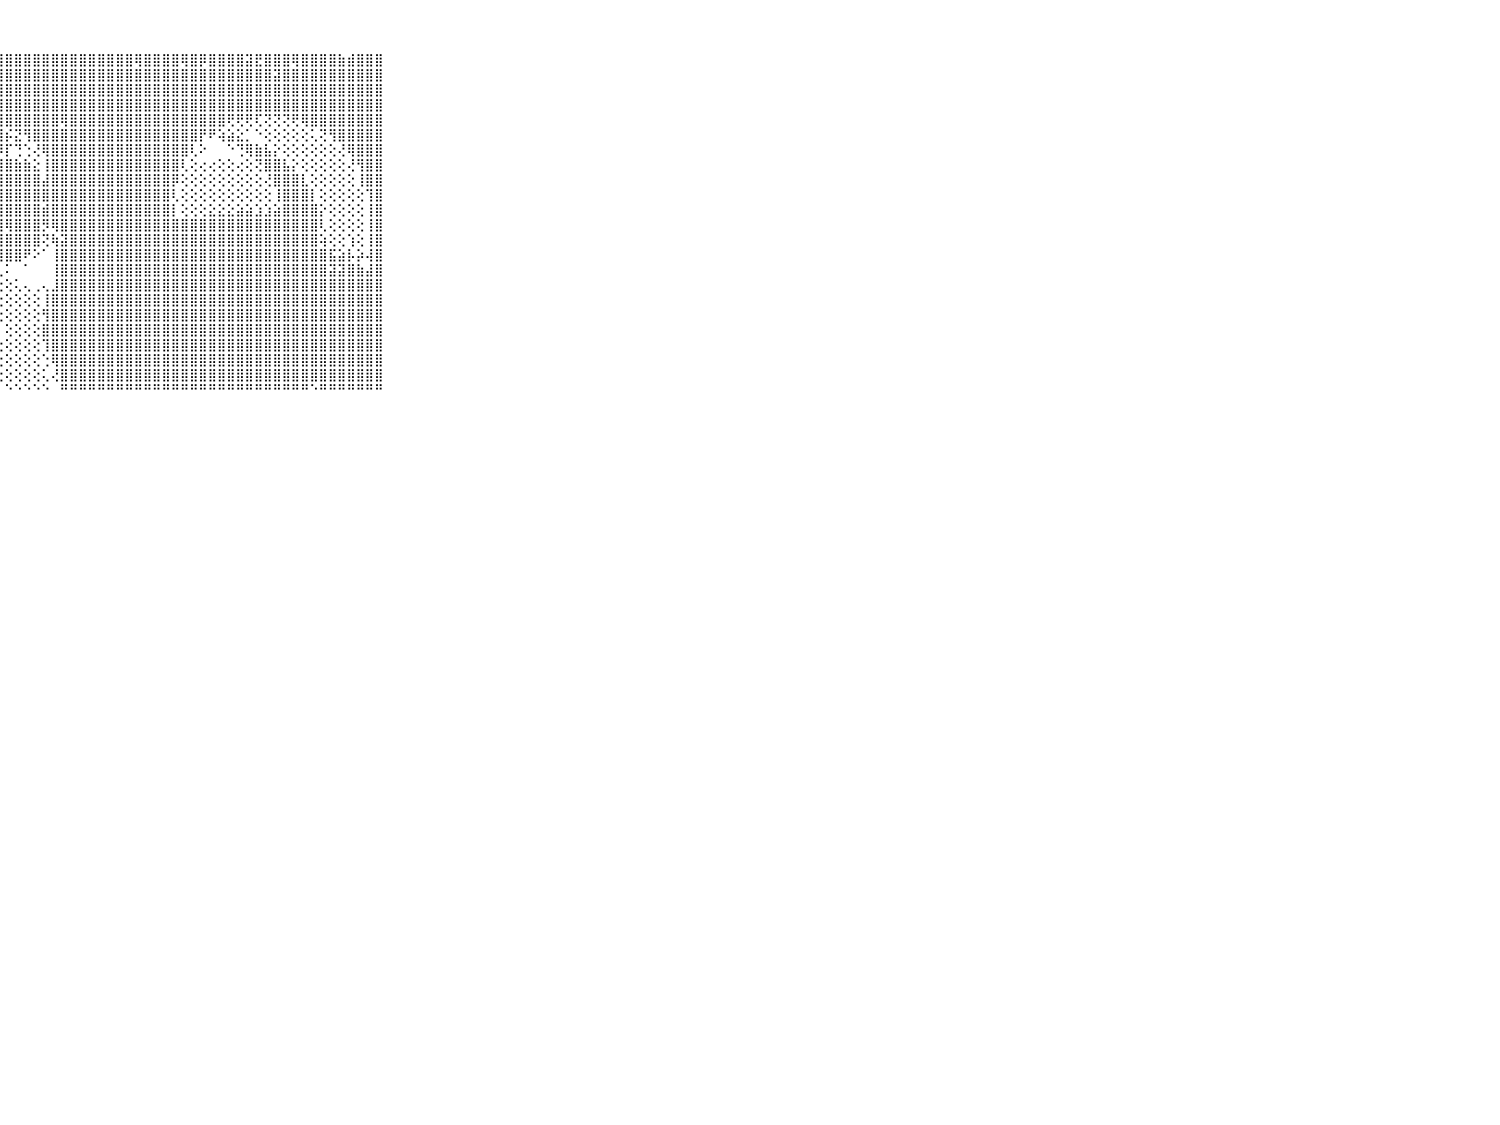

⠀⠀⠀⠀⠀⠀⠀⠀⠀⠀⠀⣿⣿⣿⣿⣿⣿⣿⣿⣿⣿⣿⣿⣿⣿⣿⣿⣿⣿⣿⣿⣿⣿⣿⣿⣿⣿⣿⣿⣿⣿⣿⢿⣿⣿⣿⣿⢿⣿⡿⣿⣿⣿⣿⣽⣟⣿⣿⣿⢿⣿⣿⣿⣿⣷⣾⣿⣿⣿⠀⠀⠀⠀⠀⠀⠀⠀⠀⠀⠀⠀
⠀⠀⠀⠀⠀⠀⠀⠀⠀⠀⠀⣿⣿⣿⣿⣿⣿⣿⣿⣿⣿⣿⣿⣿⣿⣿⣿⣿⣿⣿⣿⣿⣿⣿⣿⣿⣿⣿⣿⣿⣿⣿⣿⣿⣿⣿⣿⣿⣿⣿⣿⣿⣿⣿⣿⣿⣿⣽⣿⣿⣿⣿⣿⣿⣿⣿⣿⣿⣿⠀⠀⠀⠀⠀⠀⠀⠀⠀⠀⠀⠀
⠀⠀⠀⠀⠀⠀⠀⠀⠀⠀⠀⣿⣿⣿⣿⣿⣿⣿⣿⣿⣿⣿⣿⣿⣿⣿⣿⣿⣿⣿⣿⣿⣿⣿⣿⣿⣿⣿⣿⣿⣿⣿⣿⣿⣿⣿⣿⣿⣿⣿⣿⣿⣿⣿⣿⣿⣿⣿⣿⣿⣿⣿⣿⣿⣿⣿⣿⣿⣿⠀⠀⠀⠀⠀⠀⠀⠀⠀⠀⠀⠀
⠀⠀⠀⠀⠀⠀⠀⠀⠀⠀⠀⢕⡝⢻⣿⣿⣿⣿⣿⣿⣿⣿⣿⣿⣿⣿⣿⣿⣿⣿⣿⣿⣿⣿⣿⣿⣿⣿⣿⣿⣿⣿⣿⣿⣿⣿⣿⣿⣿⣿⣿⣿⣿⣿⣿⣿⣿⣿⣿⣿⣿⣿⣿⣿⣿⣿⣿⣿⣿⠀⠀⠀⠀⠀⠀⠀⠀⠀⠀⠀⠀
⠀⠀⠀⠀⠀⠀⠀⠀⠀⠀⠀⡕⢱⢕⢕⢻⣿⣿⣿⣿⣿⣿⣿⣿⣿⣿⣿⣿⣿⣿⣿⣿⣿⣿⢿⣿⣿⣿⣿⣿⣿⣿⣿⣿⣿⣿⣿⣿⣿⣿⣿⣿⢟⢟⢟⢏⢝⢝⢝⢟⢿⣿⣿⣿⣿⣿⣿⣿⣿⠀⠀⠀⠀⠀⠀⠀⠀⠀⠀⠀⠀
⠀⠀⠀⠀⠀⠀⠀⠀⠀⠀⠀⣿⣷⣯⣗⣱⢜⢻⣿⣿⣿⣿⢟⣿⣷⡷⣾⣿⡮⣝⢻⣿⣿⣿⣿⣿⣿⣿⣿⣿⣿⣿⣿⣿⣿⣿⣿⣿⣿⡟⠟⢵⣵⣕⡁⠑⢕⢕⢕⢕⢕⢅⢝⢻⣿⣿⣿⣿⣿⠀⠀⠀⠀⠀⠀⠀⠀⠀⠀⠀⠀
⠀⠀⠀⠀⠀⠀⠀⠀⠀⠀⠀⢝⢿⣿⣿⣮⡕⢕⢝⣿⣟⣿⡟⢏⢕⢕⣱⡿⡏⢙⢑⢜⢿⣿⣿⣿⣿⣿⣿⣿⣿⣿⣿⣿⣿⣿⣿⣿⢇⠕⠀⠀⠑⢙⢿⣷⣧⡕⢕⢕⢕⢕⢕⢕⢜⢿⣿⣿⣿⠀⠀⠀⠀⠀⠀⠀⠀⠀⠀⠀⠀
⠀⠀⠀⠀⠀⠀⠀⠀⠀⠀⠀⢕⢜⢹⣿⣿⣿⣕⢕⢸⣿⣧⣵⣷⣷⣷⣿⣿⣿⣷⣷⣕⢸⣿⣿⣿⣿⣿⣿⣿⣿⣿⣿⣿⣿⣿⣿⢇⢕⢔⢔⢕⢕⢔⢕⢝⣿⣿⣧⡕⢕⢕⢕⢕⢕⢜⢻⣿⣿⠀⠀⠀⠀⠀⠀⠀⠀⠀⠀⠀⠀
⠀⠀⠀⠀⠀⠀⠀⠀⠀⠀⠀⢕⢕⢕⢹⣿⣿⣿⣷⢧⢻⣿⣿⣿⣿⣿⣿⣿⣿⣿⣿⣿⣼⣿⣿⣿⣿⣿⣿⣿⣿⣿⣿⣿⣿⣿⡿⢕⢕⢕⢕⢕⢕⢕⢕⢕⢜⣿⣿⣿⣇⢕⢕⢕⢕⢕⢸⣿⣿⠀⠀⠀⠀⠀⠀⠀⠀⠀⠀⠀⠀
⠀⠀⠀⠀⠀⠀⠀⠀⠀⠀⠀⣷⣧⣵⣣⣿⣿⣿⣿⢏⢗⣿⣿⣿⣿⣿⣿⣿⣿⣿⣿⣿⣿⣿⣿⣿⣿⣿⣿⣿⣿⣿⣿⣿⣿⣿⢇⢕⢕⢕⢕⢕⢕⢕⢕⢕⢕⢸⣿⣿⣿⡇⢕⢕⢕⢕⢕⢹⣿⠀⠀⠀⠀⠀⠀⠀⠀⠀⠀⠀⠀
⠀⠀⠀⠀⠀⠀⠀⠀⠀⠀⠀⣿⣿⣿⣿⣿⣿⣿⣿⢝⢸⢾⣿⣿⣿⣿⡿⣿⣿⣿⣿⣿⣾⣿⣿⣿⣿⣿⣿⣿⣿⣿⣿⣿⣿⣿⡇⢕⢕⢕⣕⣕⣕⣵⣵⣱⣱⣵⣿⣿⣿⣿⡕⢕⢕⢕⢕⢸⣿⠀⠀⠀⠀⠀⠀⠀⠀⠀⠀⠀⠀
⠀⠀⠀⠀⠀⠀⠀⠀⠀⠀⠀⣿⣿⣿⣿⣿⣿⣿⣿⣗⣜⣹⣿⣿⣿⣿⣿⢿⢿⣿⣿⣿⡻⢿⣿⣿⣿⣿⣿⣿⣿⣿⣿⣿⣿⣿⣿⣿⣿⣿⣿⣿⣿⣿⣿⣿⣿⣿⣿⣿⣿⣿⢇⢕⢕⢕⢕⢸⣿⠀⠀⠀⠀⠀⠀⠀⠀⠀⠀⠀⠀
⠀⠀⠀⠀⠀⠀⠀⠀⠀⠀⠀⣿⣿⣿⣿⣿⣿⣿⣿⡧⢪⢻⣿⣿⣿⣷⣾⣾⣿⣿⣿⣿⢝⢷⣽⣿⣿⣿⣿⣿⣿⣿⣿⣿⣿⣿⣿⣿⣿⣿⣿⣿⣿⣿⣿⣿⣿⣿⣿⣿⣿⣿⢵⢕⢕⢱⢕⢸⣿⠀⠀⠀⠀⠀⠀⠀⠀⠀⠀⠀⠀
⠀⠀⠀⠀⠀⠀⠀⠀⠀⠀⠀⣿⣿⣿⣿⣿⣿⣿⣿⣏⣹⣺⣿⣿⡟⣿⣿⣿⣿⣿⠟⠕⠁⢸⣿⣿⣿⣿⣿⣿⣿⣿⣿⣿⣿⣿⣿⣿⣿⣿⣿⣿⣿⣿⣿⣿⣿⣿⣿⣿⣿⣿⣿⣯⣵⡧⡵⢼⣿⠀⠀⠀⠀⠀⠀⠀⠀⠀⠀⠀⠀
⠀⠀⠀⠀⠀⠀⠀⠀⠀⠀⠀⣿⣿⣿⣿⣿⣿⣿⣿⣗⣾⣿⣿⣿⢕⡗⢝⢇⠅⠀⠁⠀⠀⢸⣿⣿⣿⣿⣿⣿⣿⣿⣿⣿⣿⣿⣿⣿⣿⣿⣿⣿⣿⣿⣿⣿⣿⣿⣿⣿⣿⣿⣿⣽⣽⣿⣷⣼⣿⠀⠀⠀⠀⠀⠀⠀⠀⠀⠀⠀⠀
⠀⠀⠀⠀⠀⠀⠀⠀⠀⠀⠀⣿⣿⣿⣿⣿⣿⣿⣿⣿⣿⣿⣿⣿⡕⣗⣣⢕⢕⢅⢄⢀⢄⣸⣿⣿⣿⣿⣿⣿⣿⣿⣿⣿⣿⣿⣿⣿⣿⣿⣿⣿⣿⣿⣿⣿⣿⣿⣿⣿⣿⣿⣿⣿⣿⣿⣿⣿⣿⠀⠀⠀⠀⠀⠀⠀⠀⠀⠀⠀⠀
⠀⠀⠀⠀⠀⠀⠀⠀⠀⠀⠀⣿⣿⣿⣿⣿⣿⣿⣿⣿⣿⣿⣿⣿⣧⢟⡧⢕⢕⢕⢕⢕⢸⣿⣿⣿⣿⣿⣿⣿⣿⣿⣿⣿⣿⣿⣿⣿⣿⣿⣿⣿⣿⣿⣿⣿⣿⣿⣿⣿⣿⣿⣿⣿⣿⣿⣿⣿⣿⠀⠀⠀⠀⠀⠀⠀⠀⠀⠀⠀⠀
⠀⠀⠀⠀⠀⠀⠀⠀⠀⠀⠀⣿⣿⣿⣿⣿⣿⣿⣿⣿⣿⣿⣿⣿⣿⣷⡕⢕⢕⢕⢕⢕⢻⣿⣿⣿⣿⣿⣿⣿⣿⣿⣿⣿⣿⣿⣿⣿⣿⣿⣿⣿⣿⣿⣿⣿⣿⣿⣿⣿⣿⣿⣿⣿⣿⣿⣿⣿⣿⠀⠀⠀⠀⠀⠀⠀⠀⠀⠀⠀⠀
⠀⠀⠀⠀⠀⠀⠀⠀⠀⠀⠀⣿⣿⣿⣿⣿⣿⣿⣿⣿⣿⣿⣿⣿⣿⣿⡇⠁⢕⢕⢕⢕⣿⣿⣿⣿⣿⣿⣿⣿⣿⣿⣿⣿⣿⣿⣿⣿⣿⣿⣿⣿⣿⣿⣿⣿⣿⣿⣿⣿⣿⣿⣿⣿⣿⣿⣿⣿⣿⠀⠀⠀⠀⠀⠀⠀⠀⠀⠀⠀⠀
⠀⠀⠀⠀⠀⠀⠀⠀⠀⠀⠀⣿⣿⣿⣿⣿⣿⣿⣿⣿⣿⣿⣿⣿⣿⣿⡿⢔⢕⢕⢕⢕⢹⣿⣿⣿⣿⣿⣿⣿⣿⣿⣿⣿⣿⣿⣿⣿⣿⣿⣿⣿⣿⣿⣿⣿⣿⣿⣿⣿⣿⣿⣿⣿⣿⣿⣿⣿⣿⠀⠀⠀⠀⠀⠀⠀⠀⠀⠀⠀⠀
⠀⠀⠀⠀⠀⠀⠀⠀⠀⠀⠀⣿⣿⣿⣿⣿⣿⣿⣿⣿⣿⣿⣿⣿⣿⣿⡇⢕⢕⢕⢕⢕⢑⢿⣿⣿⣿⣿⣿⣿⣿⣿⣿⣿⣿⣿⣿⣿⣿⣿⣿⣿⣿⣿⣿⣿⣿⣿⣿⣿⣿⣿⣿⣿⣿⣿⣿⣿⣿⠀⠀⠀⠀⠀⠀⠀⠀⠀⠀⠀⠀
⠀⠀⠀⠀⠀⠀⠀⠀⠀⠀⠀⣿⣿⣿⣿⣿⣿⣿⣿⣿⣿⣿⣿⣿⣿⣿⡇⢕⢕⢕⢕⢕⢅⢜⣿⣿⣿⣿⣿⣿⣿⣿⣿⣿⣿⣿⣿⣿⣿⣿⣿⣿⣿⣿⣿⣿⣿⣿⣿⣿⣿⣿⣿⣿⣿⣿⣿⣿⣿⠀⠀⠀⠀⠀⠀⠀⠀⠀⠀⠀⠀
⠀⠀⠀⠀⠀⠀⠀⠀⠀⠀⠀⠛⠛⠛⠛⠛⠛⠛⠛⠛⠛⠛⠛⠛⠛⠛⠃⠁⠑⠑⠑⠑⠑⠀⠛⠛⠛⠛⠛⠛⠛⠛⠛⠛⠛⠛⠛⠛⠛⠛⠛⠛⠛⠛⠛⠛⠛⠛⠛⠛⠛⠑⠛⠛⠛⠛⠛⠛⠛⠀⠀⠀⠀⠀⠀⠀⠀⠀⠀⠀⠀